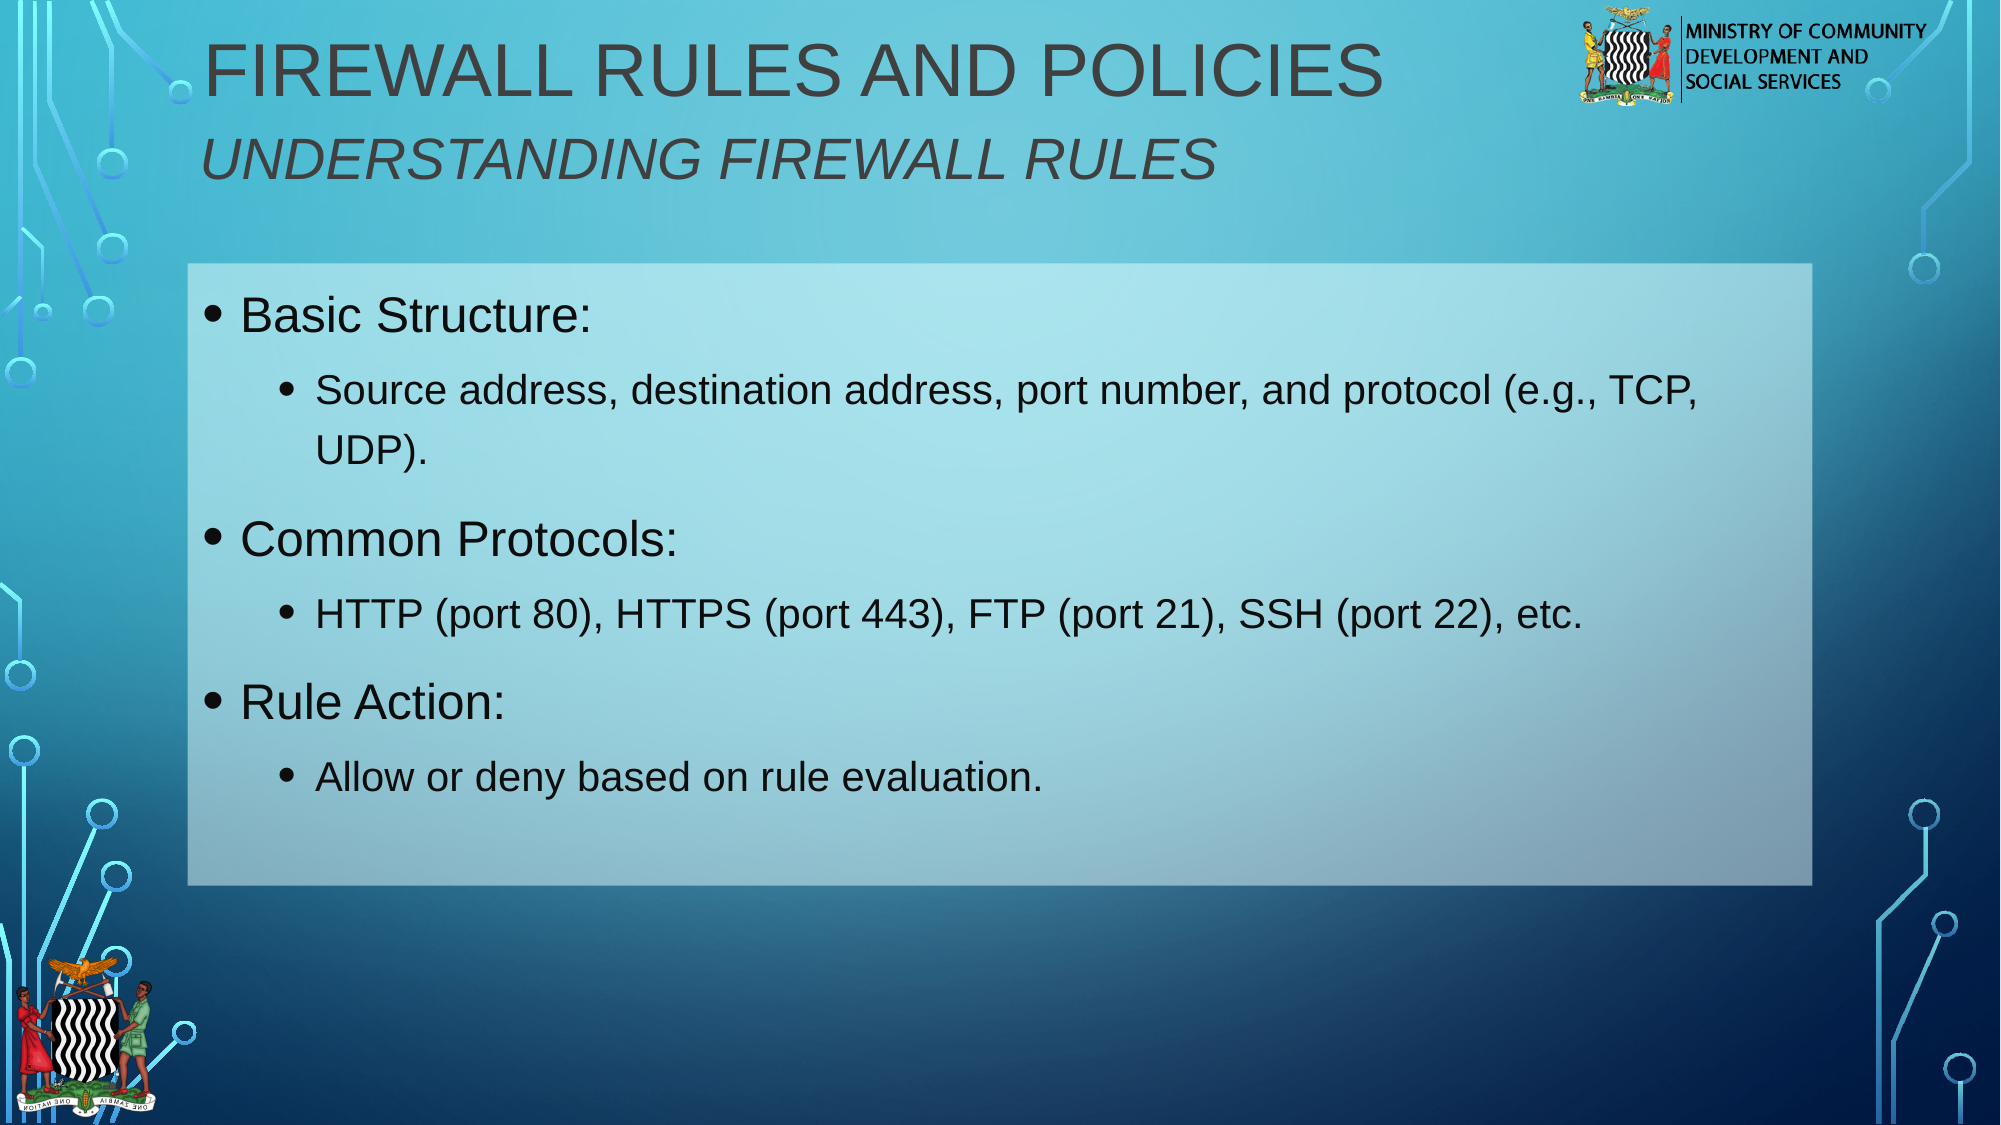

# Firewall Rules and Policies
 Understanding Firewall Rules
Basic Structure:
Source address, destination address, port number, and protocol (e.g., TCP, UDP).
Common Protocols:
HTTP (port 80), HTTPS (port 443), FTP (port 21), SSH (port 22), etc.
Rule Action:
Allow or deny based on rule evaluation.